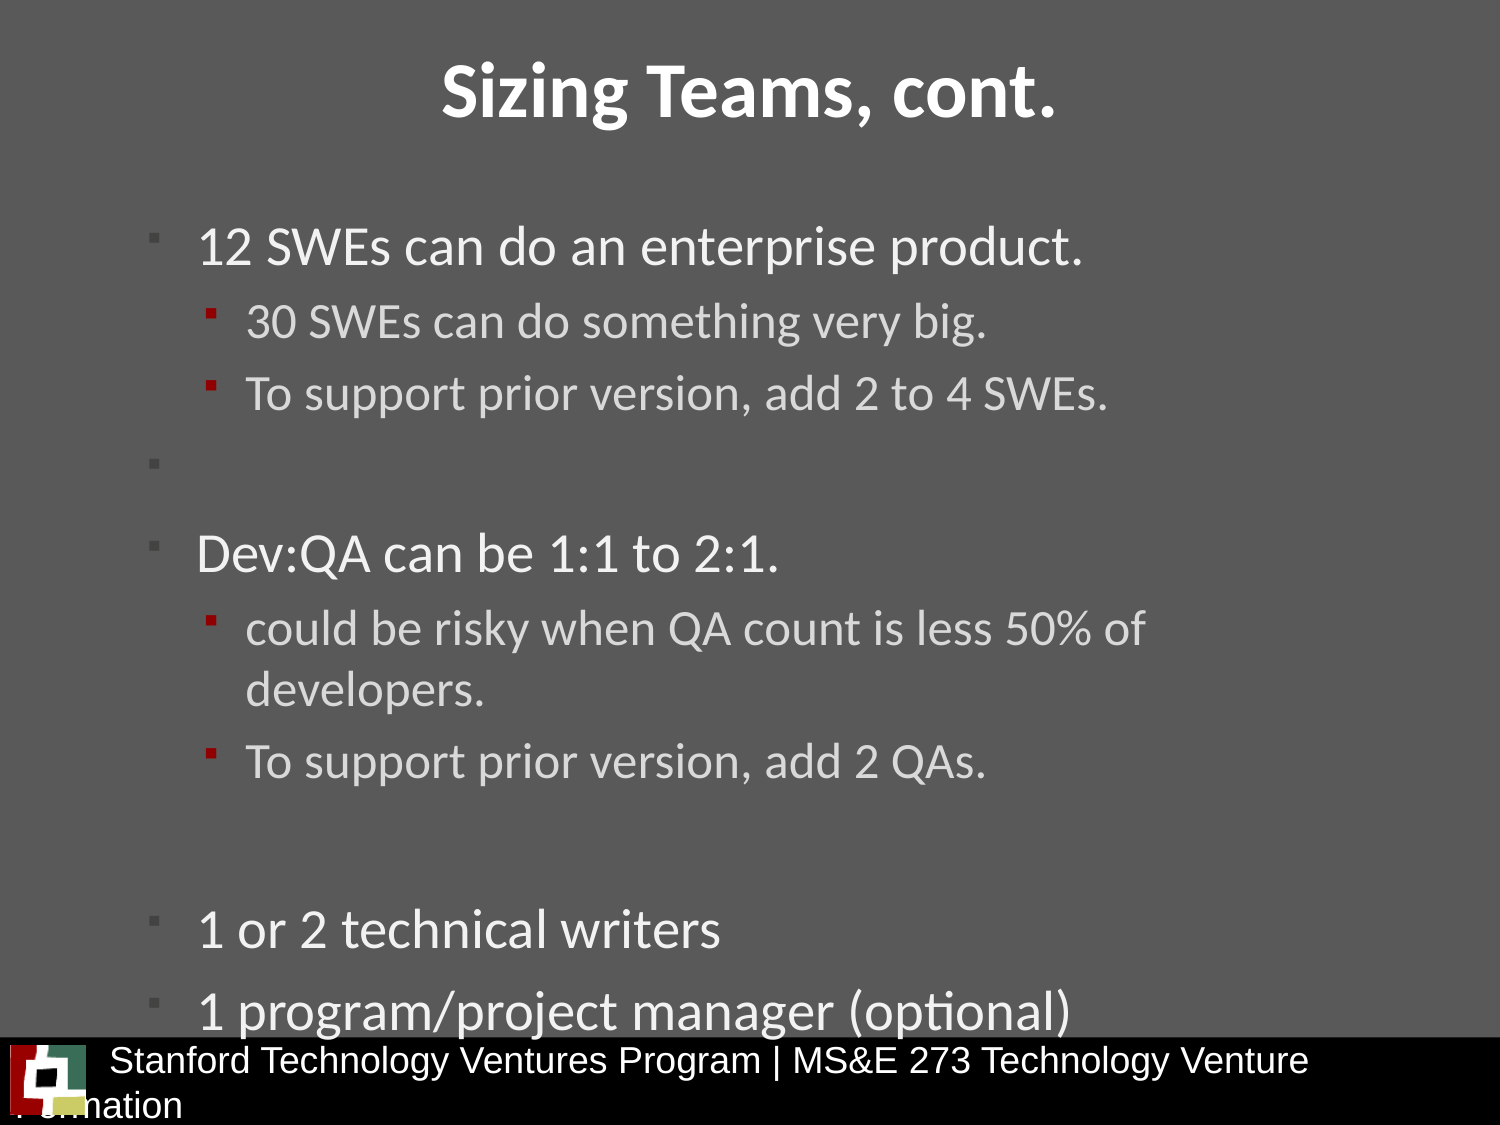

# Sizing Teams, cont.
12 SWEs can do an enterprise product.
30 SWEs can do something very big.
To support prior version, add 2 to 4 SWEs.

Dev:QA can be 1:1 to 2:1.
could be risky when QA count is less 50% of developers.
To support prior version, add 2 QAs.

1 or 2 technical writers
1 program/project manager (optional)